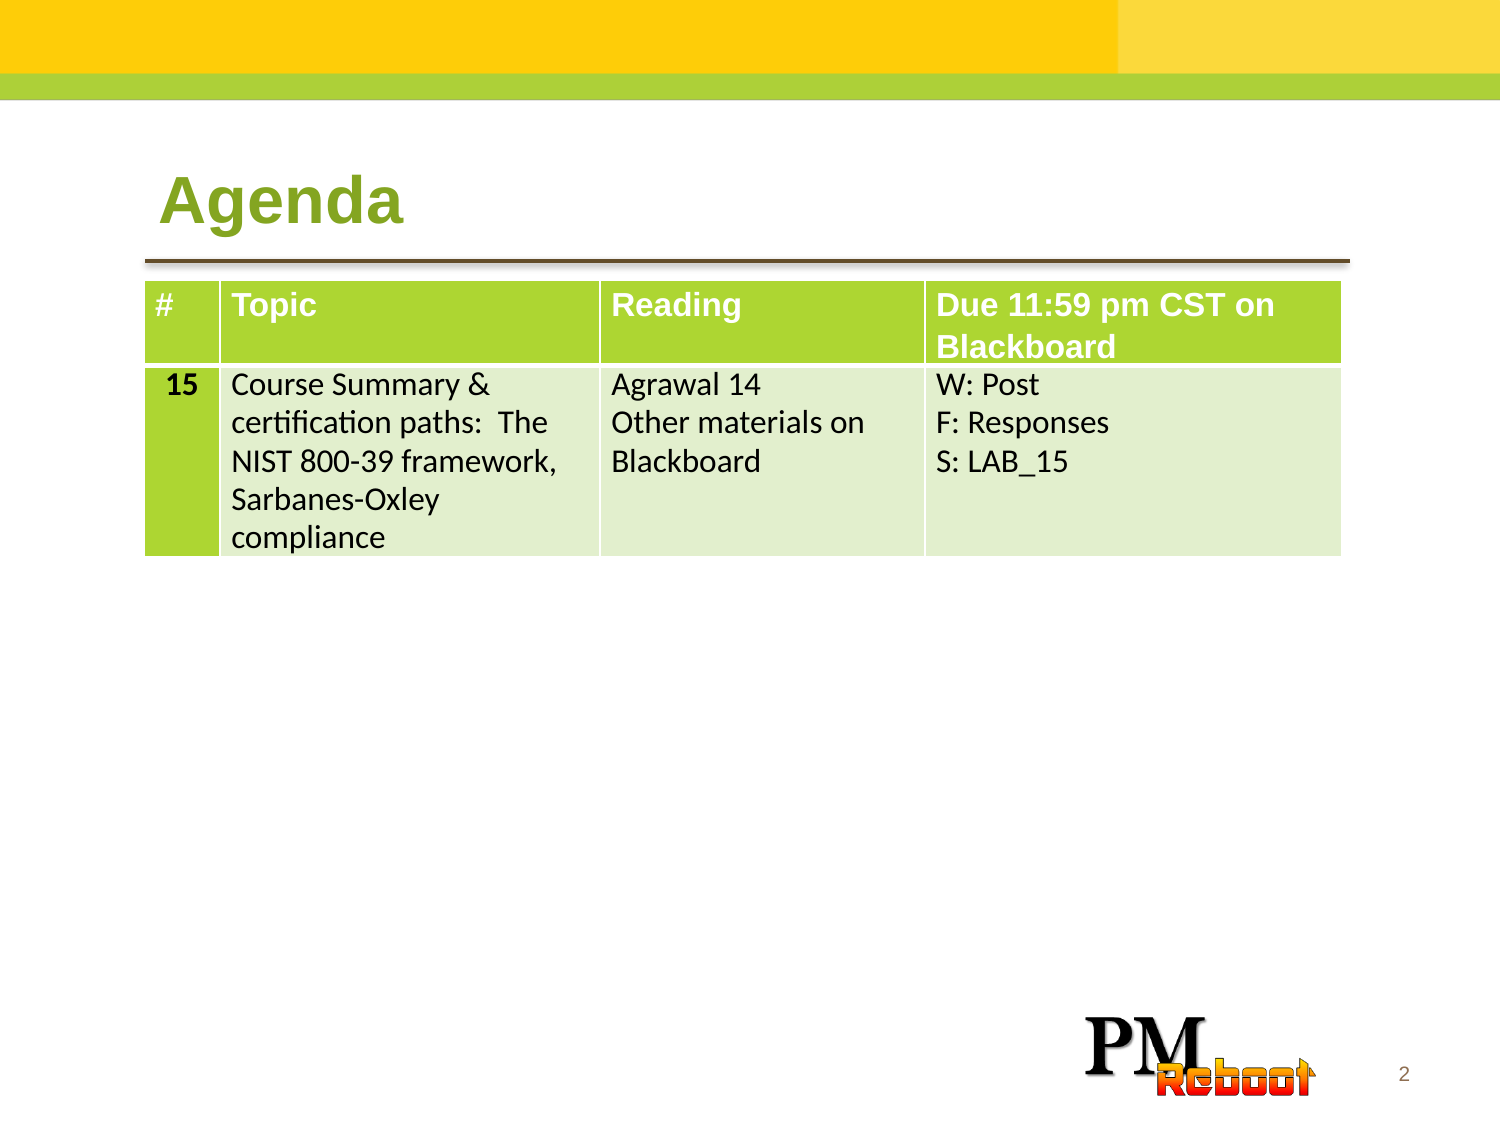

Agenda
| # | Topic | Reading | Due 11:59 pm CST on Blackboard |
| --- | --- | --- | --- |
| 15 | Course Summary & certification paths: The NIST 800-39 framework, Sarbanes-Oxley compliance | Agrawal 14 Other materials on Blackboard | W: Post F: Responses S: LAB\_15 |
2